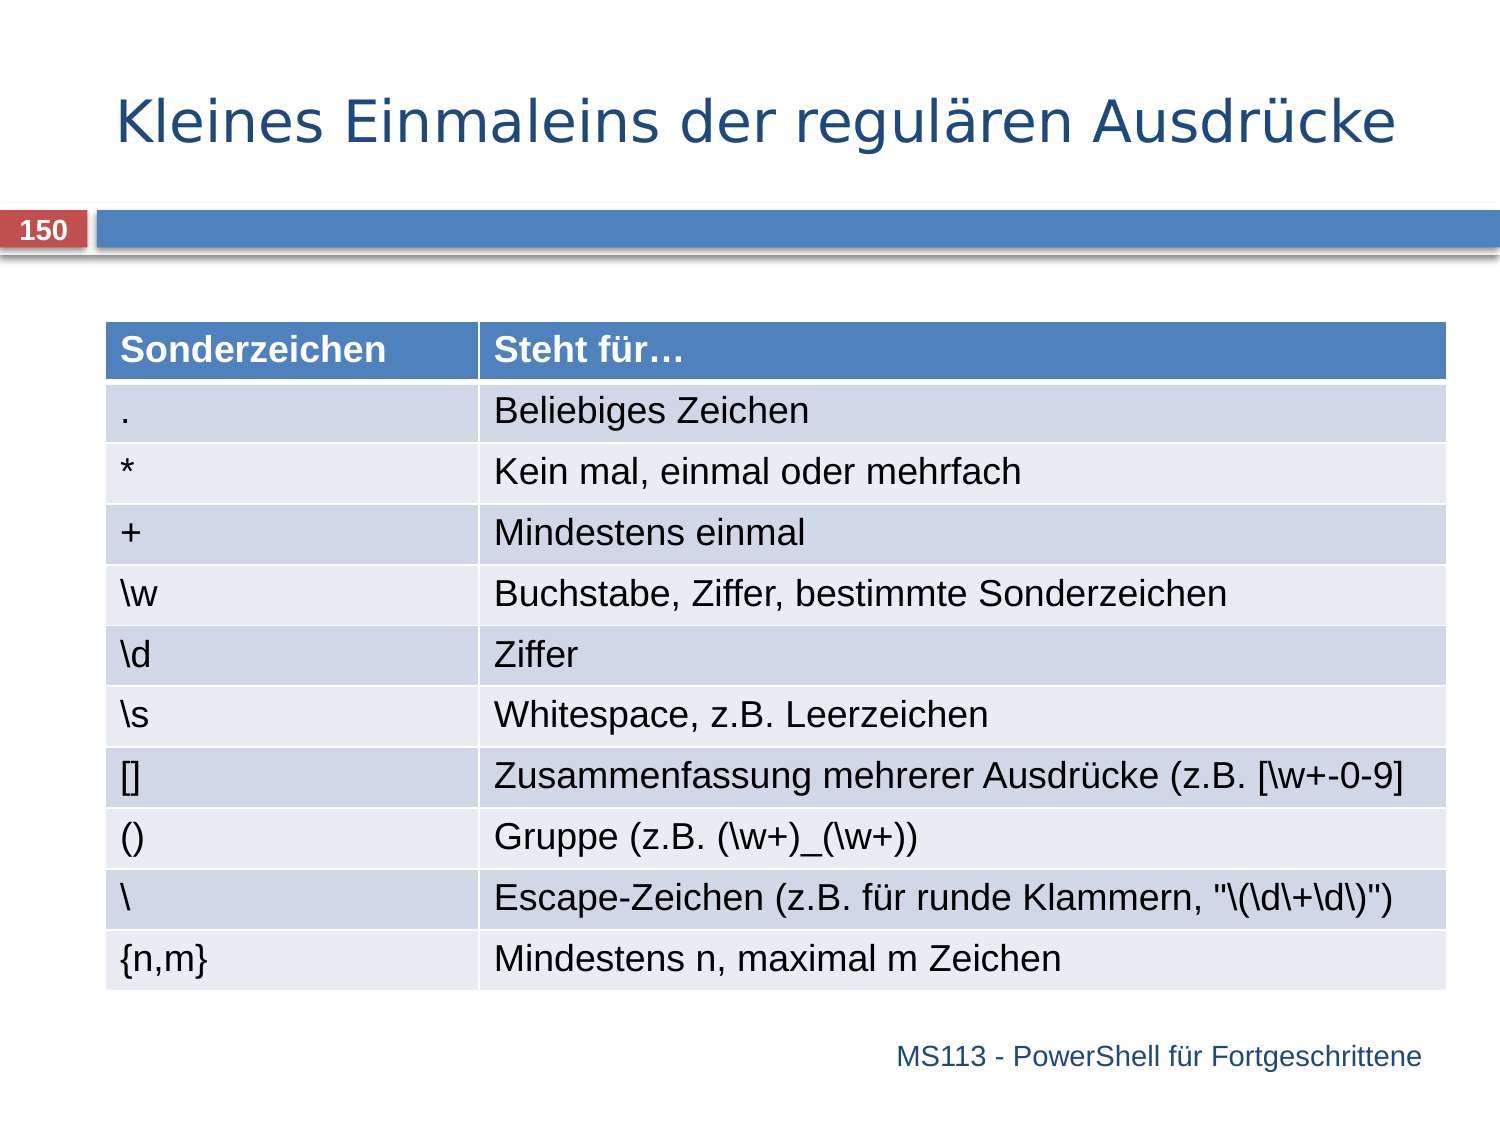

# Kleines Einmaleins der regulären Ausdrücke
150
| Sonderzeichen | Steht für… |
| --- | --- |
| . | Beliebiges Zeichen |
| \* | Kein mal, einmal oder mehrfach |
| + | Mindestens einmal |
| \w | Buchstabe, Ziffer, bestimmte Sonderzeichen |
| \d | Ziffer |
| \s | Whitespace, z.B. Leerzeichen |
| [] | Zusammenfassung mehrerer Ausdrücke (z.B. [\w+-0-9] |
| () | Gruppe (z.B. (\w+)\_(\w+)) |
| \ | Escape-Zeichen (z.B. für runde Klammern, "\(\d\+\d\)") |
| {n,m} | Mindestens n, maximal m Zeichen |
MS113 - PowerShell für Fortgeschrittene